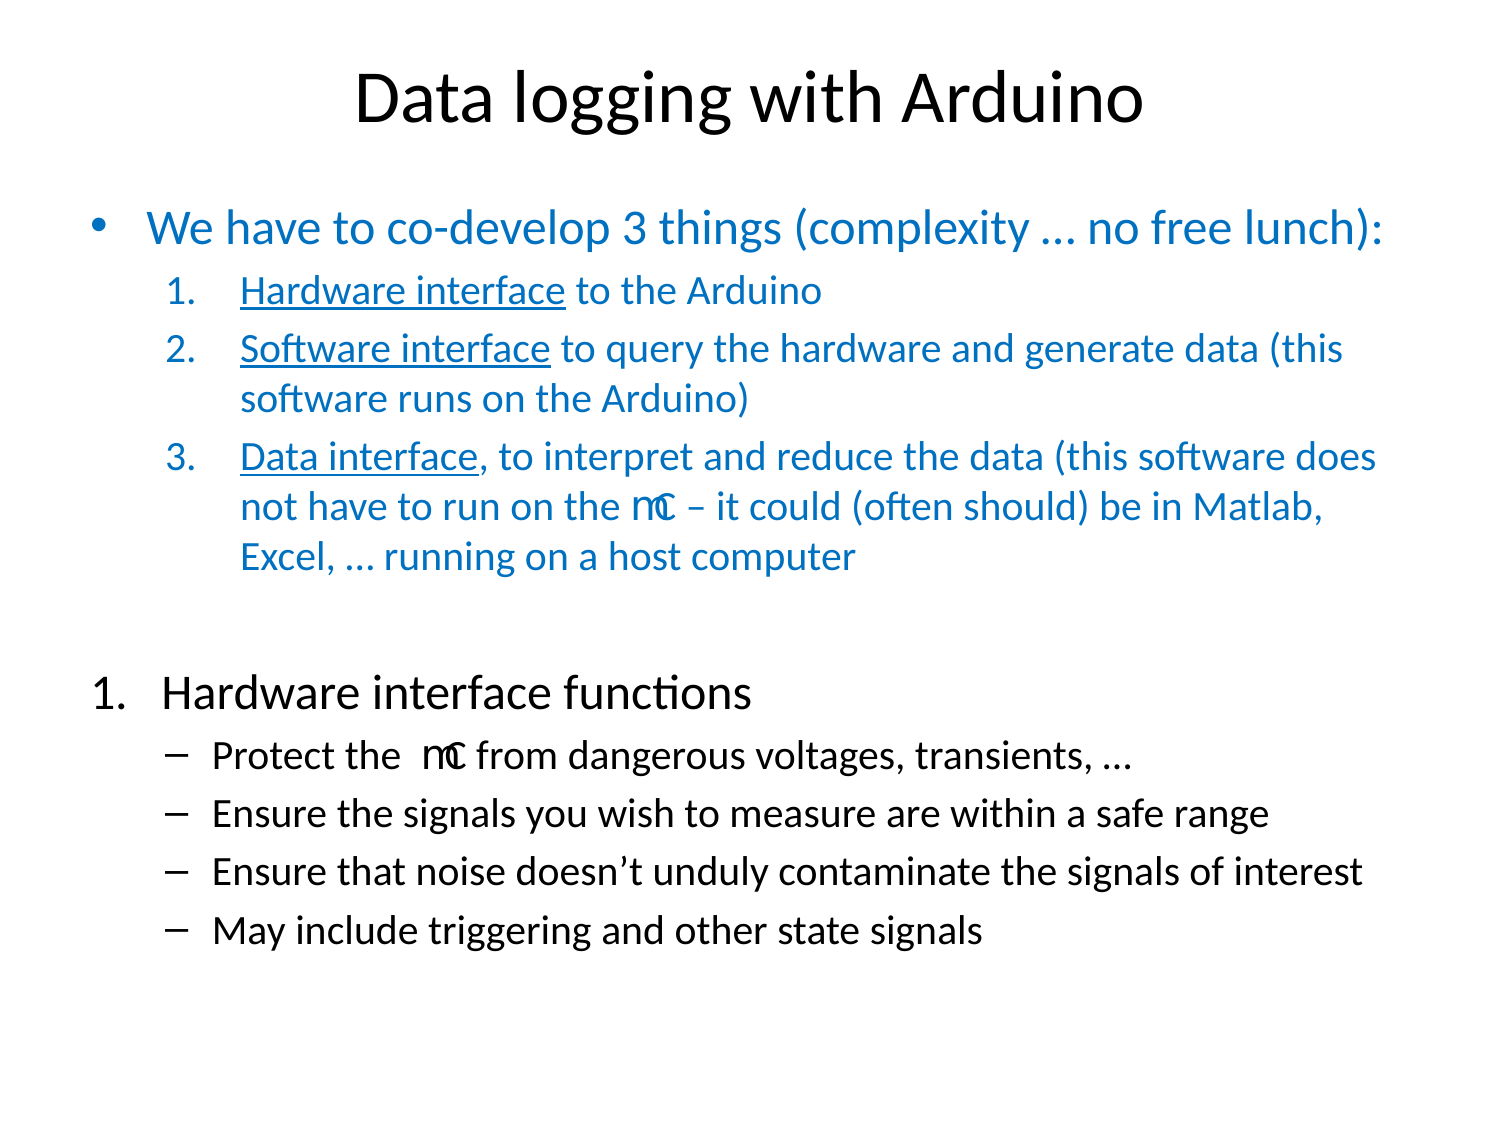

# Data logging with Arduino
We have to co-develop 3 things (complexity … no free lunch):
Hardware interface to the Arduino
Software interface to query the hardware and generate data (this software runs on the Arduino)
Data interface, to interpret and reduce the data (this software does not have to run on the μC – it could (often should) be in Matlab, Excel, … running on a host computer

1.   Hardware interface functions
Protect the  μC from dangerous voltages, transients, …
Ensure the signals you wish to measure are within a safe range
Ensure that noise doesn’t unduly contaminate the signals of interest
May include triggering and other state signals